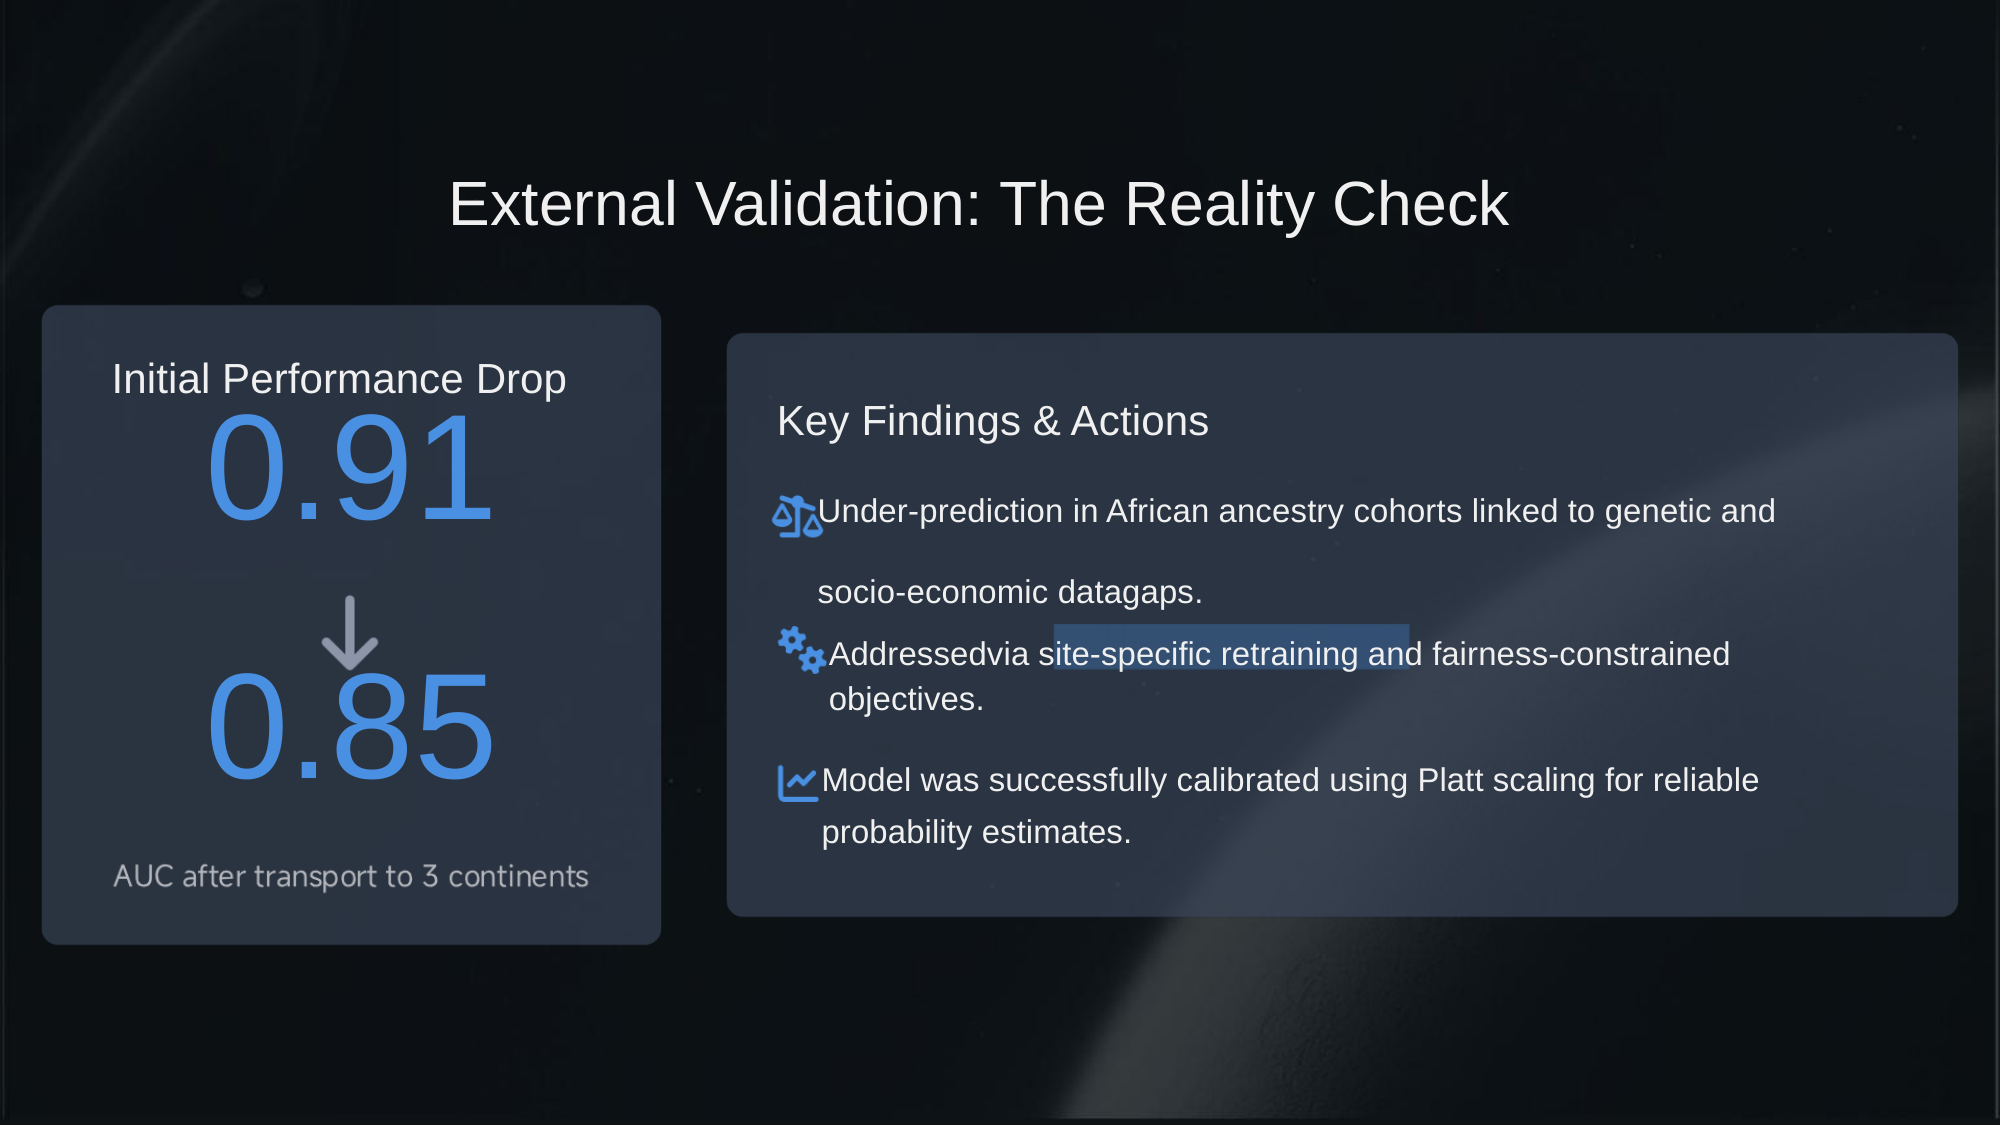

External Validation: The Reality Check

0.91

Initial Performance Drop
Key Findings & Actions
Under-prediction in African ancestry cohorts linked to genetic and
socio-economic datagaps.
0.85
Addressedvia site-specific retraining and fairness-constrained

objectives.
Model was successfully calibrated using Platt scaling for reliable probability estimates.